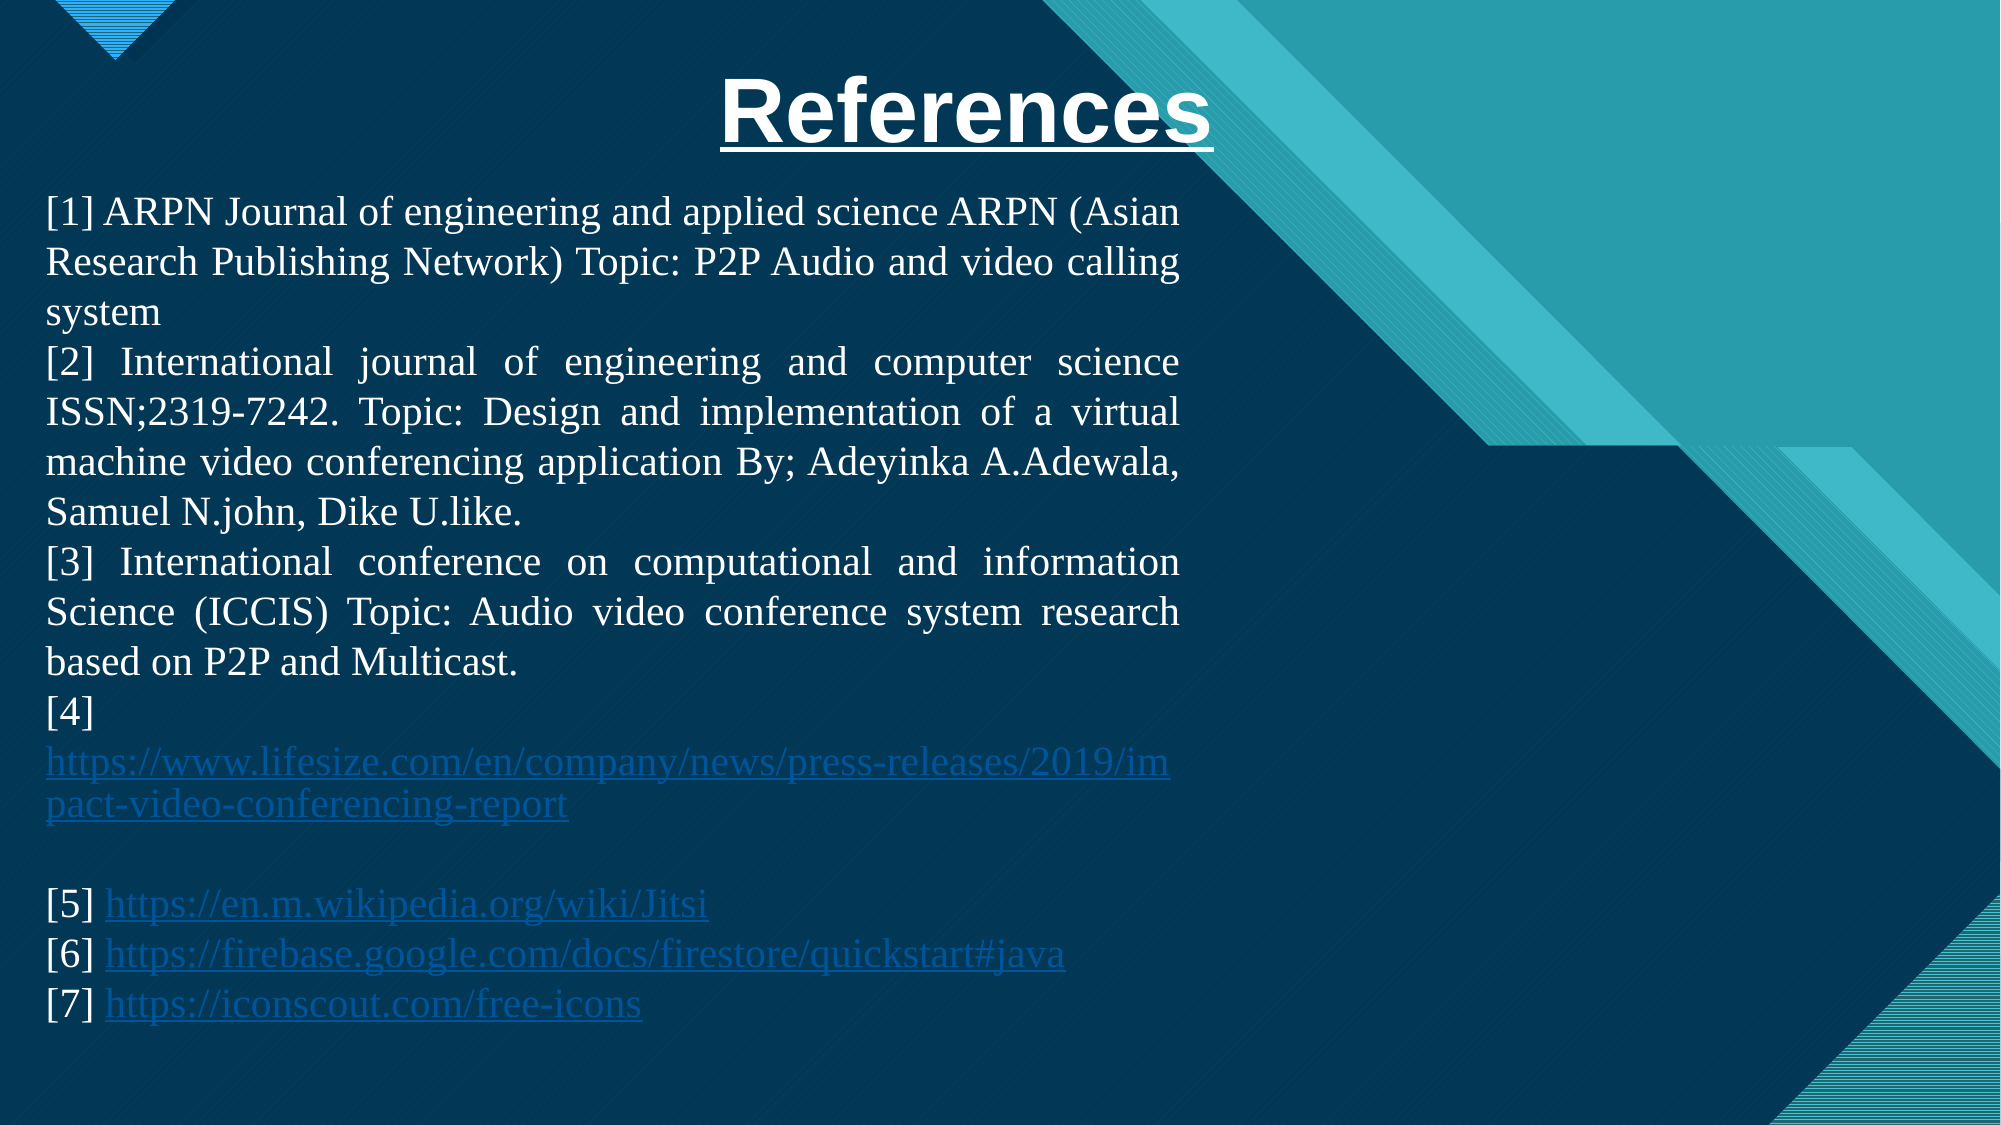

References
[1] ARPN Journal of engineering and applied science ARPN (Asian Research Publishing Network) Topic: P2P Audio and video calling system
[2] International journal of engineering and computer science ISSN;2319-7242. Topic: Design and implementation of a virtual machine video conferencing application By; Adeyinka A.Adewala, Samuel N.john, Dike U.like.
[3] International conference on computational and information Science (ICCIS) Topic: Audio video conference system research based on P2P and Multicast.
[4]https://www.lifesize.com/en/company/news/press-releases/2019/impact-video-conferencing-report
[5] https://en.m.wikipedia.org/wiki/Jitsi
[6] https://firebase.google.com/docs/firestore/quickstart#java
[7] https://iconscout.com/free-icons
14